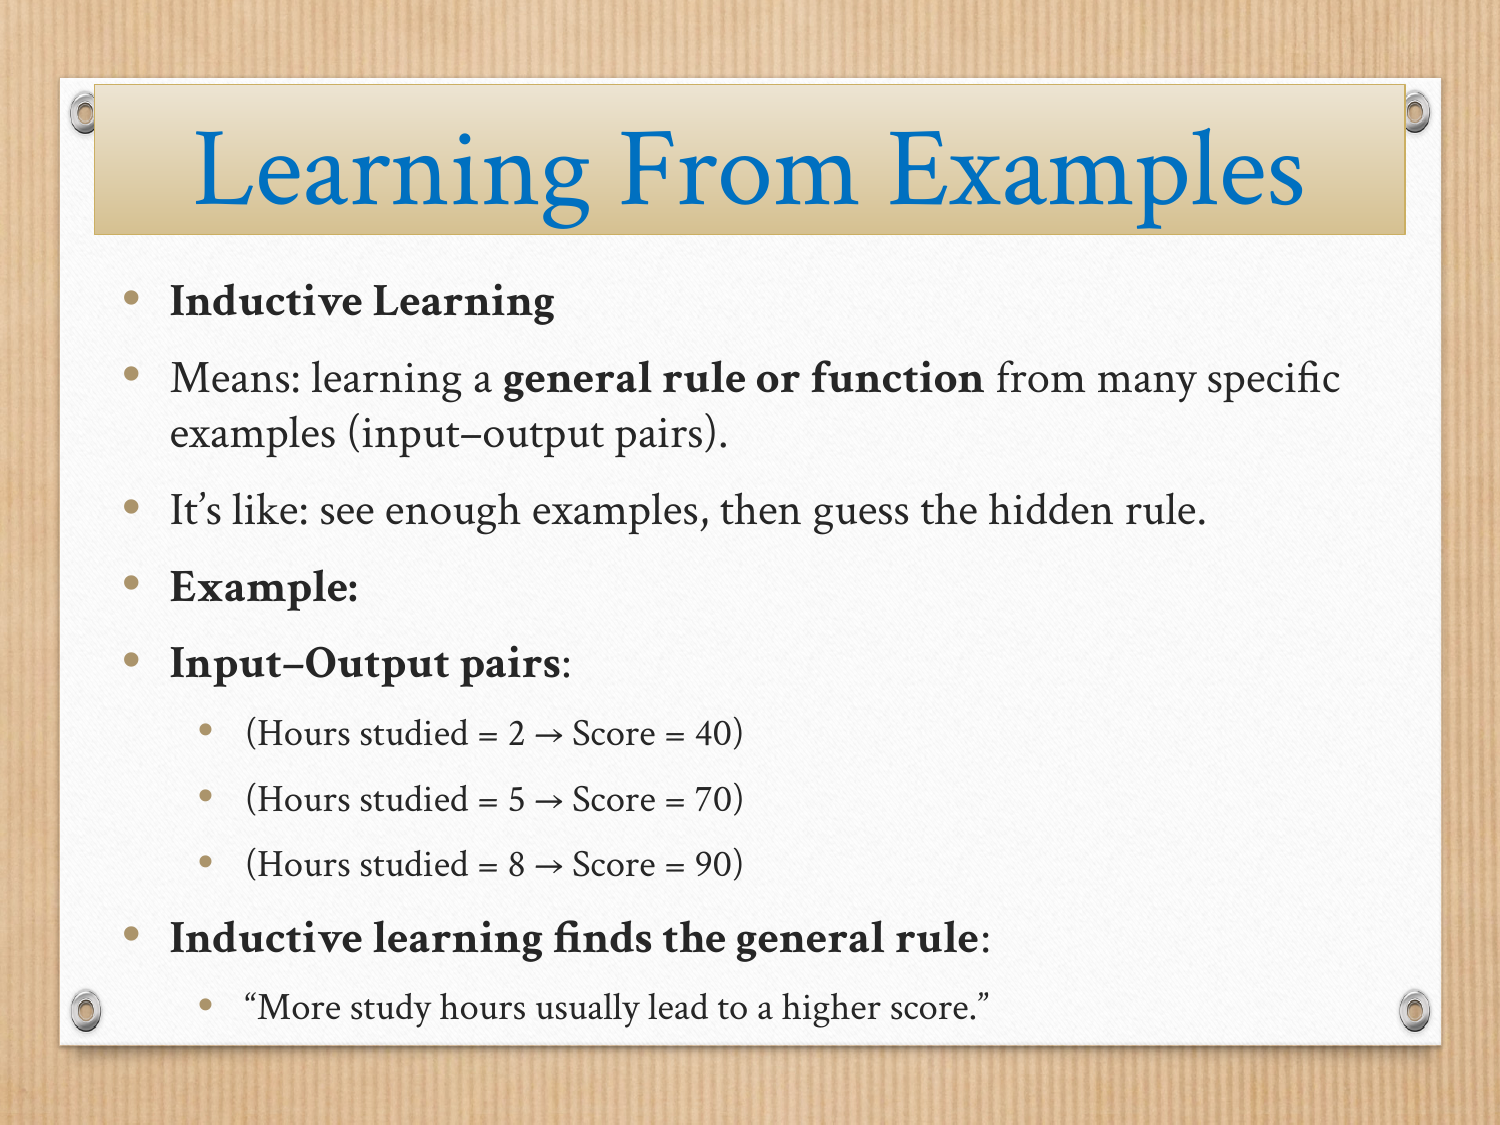

# Learning From Examples
Inductive Learning
Means: learning a general rule or function from many specific examples (input–output pairs).
It’s like: see enough examples, then guess the hidden rule.
Example:
Input–Output pairs:
(Hours studied = 2 → Score = 40)
(Hours studied = 5 → Score = 70)
(Hours studied = 8 → Score = 90)
Inductive learning finds the general rule:
“More study hours usually lead to a higher score.”